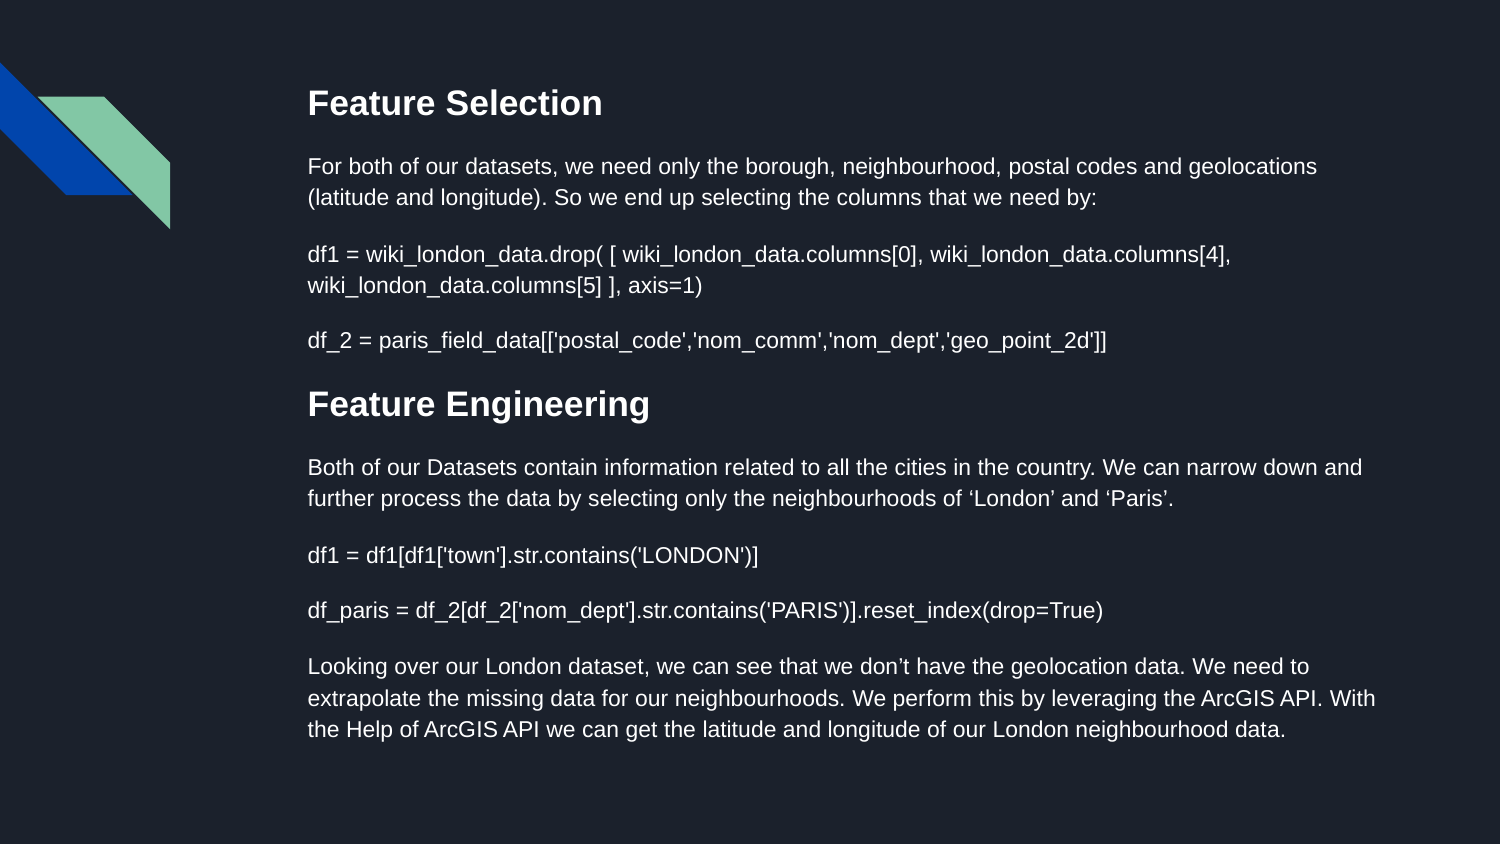

Feature Selection
For both of our datasets, we need only the borough, neighbourhood, postal codes and geolocations (latitude and longitude). So we end up selecting the columns that we need by:
df1 = wiki_london_data.drop( [ wiki_london_data.columns[0], wiki_london_data.columns[4], wiki_london_data.columns[5] ], axis=1)

df_2 = paris_field_data[['postal_code','nom_comm','nom_dept','geo_point_2d']]
Feature Engineering
Both of our Datasets contain information related to all the cities in the country. We can narrow down and further process the data by selecting only the neighbourhoods of ‘London’ and ‘Paris’.
df1 = df1[df1['town'].str.contains('LONDON')]

df_paris = df_2[df_2['nom_dept'].str.contains('PARIS')].reset_index(drop=True)
Looking over our London dataset, we can see that we don’t have the geolocation data. We need to extrapolate the missing data for our neighbourhoods. We perform this by leveraging the ArcGIS API. With the Help of ArcGIS API we can get the latitude and longitude of our London neighbourhood data.